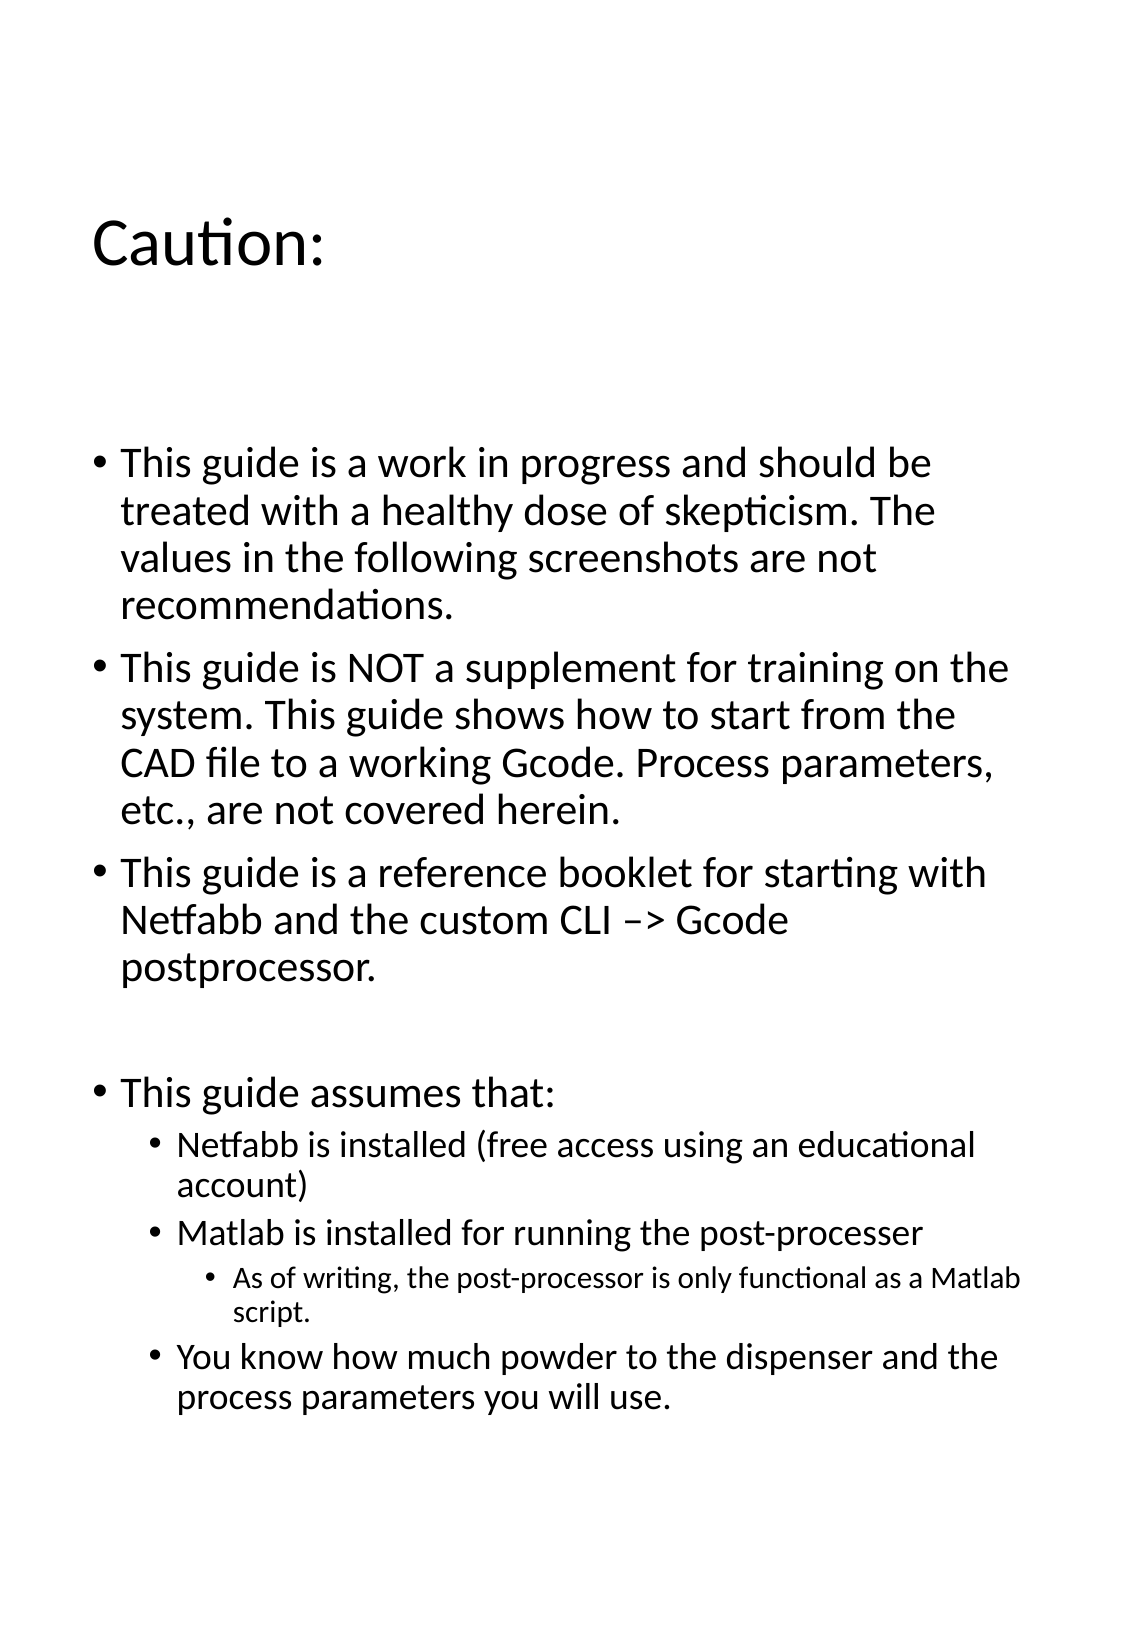

# Caution:
This guide is a work in progress and should be treated with a healthy dose of skepticism. The values in the following screenshots are not recommendations.
This guide is NOT a supplement for training on the system. This guide shows how to start from the CAD file to a working Gcode. Process parameters, etc., are not covered herein.
This guide is a reference booklet for starting with Netfabb and the custom CLI –> Gcode postprocessor.

This guide assumes that:
Netfabb is installed (free access using an educational account)
Matlab is installed for running the post-processer
As of writing, the post-processor is only functional as a Matlab script.
You know how much powder to the dispenser and the process parameters you will use.